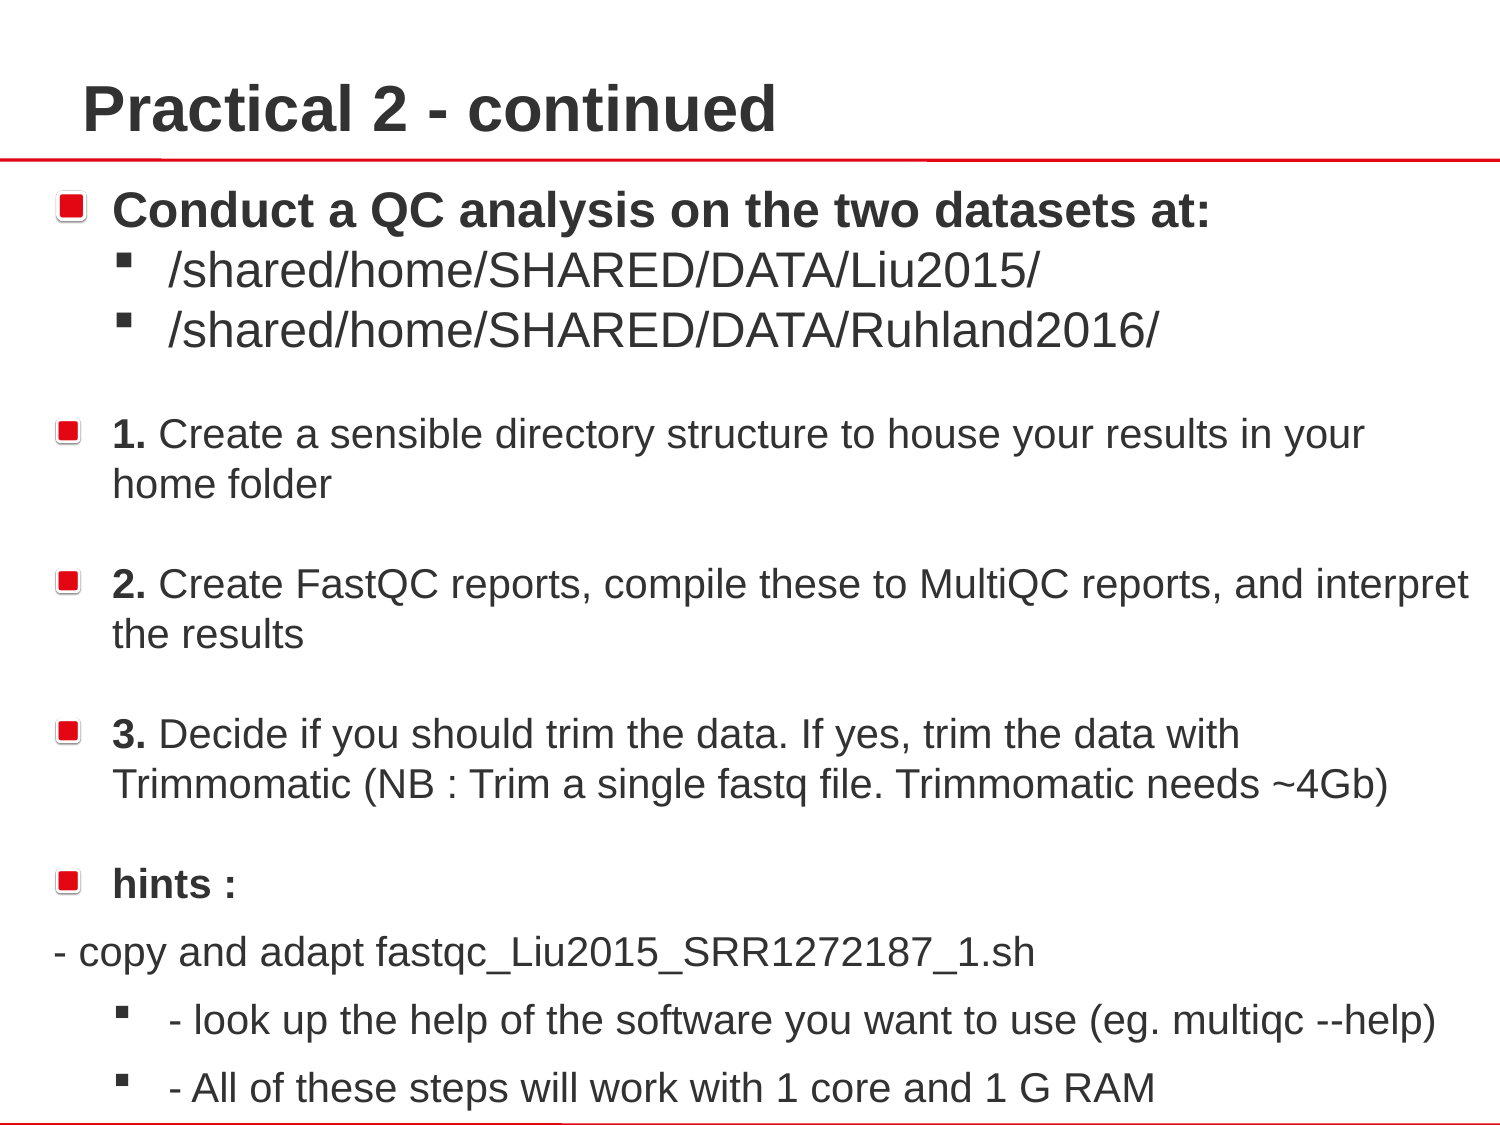

Practical 2 - continued
Conduct a QC analysis on the two datasets at:
/shared/home/SHARED/DATA/Liu2015/
/shared/home/SHARED/DATA/Ruhland2016/
1. Create a sensible directory structure to house your results in your home folder
2. Create FastQC reports, compile these to MultiQC reports, and interpret the results
3. Decide if you should trim the data. If yes, trim the data with Trimmomatic (NB : Trim a single fastq file. Trimmomatic needs ~4Gb)
hints :
- copy and adapt fastqc_Liu2015_SRR1272187_1.sh
- look up the help of the software you want to use (eg. multiqc --help)
- All of these steps will work with 1 core and 1 G RAM